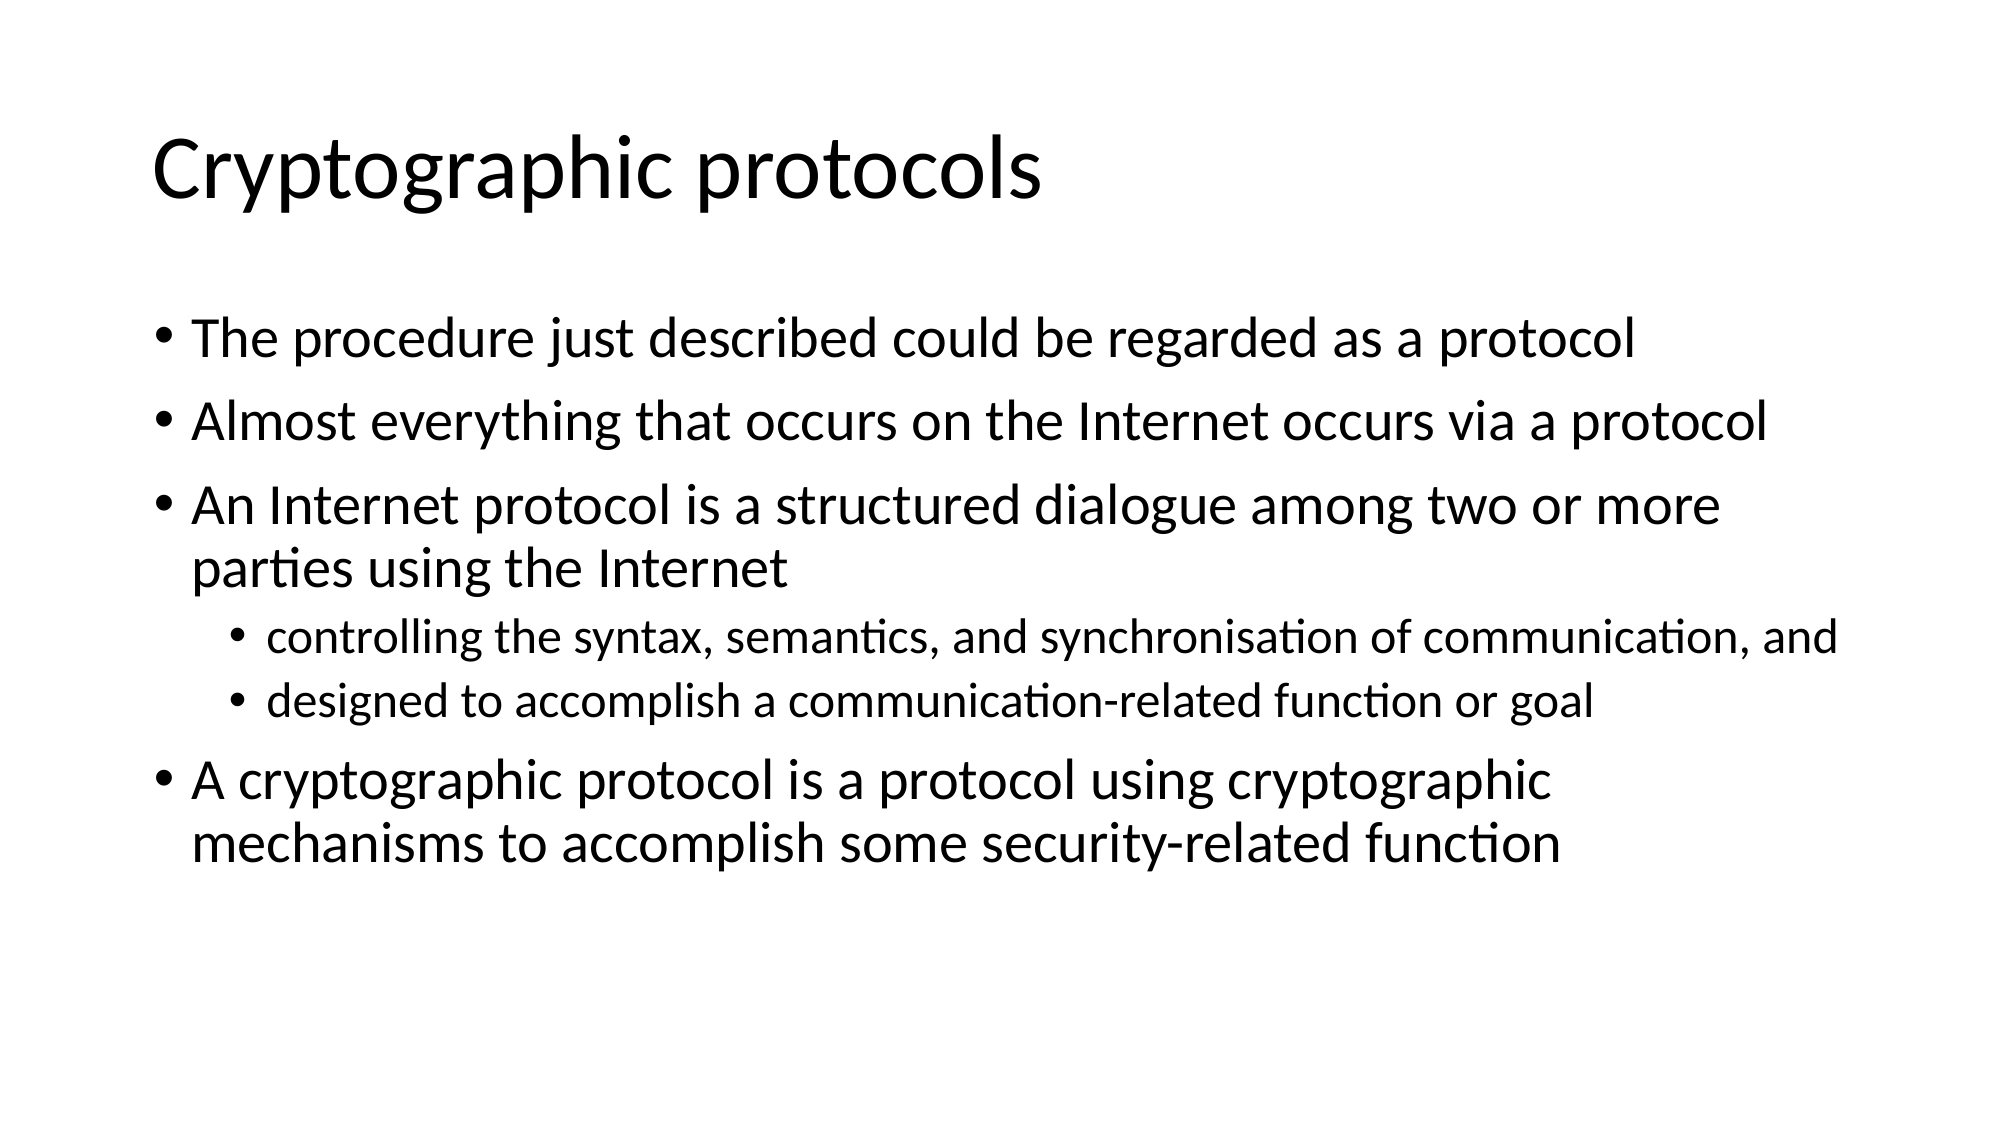

# Cryptographic protocols
The procedure just described could be regarded as a protocol
Almost everything that occurs on the Internet occurs via a protocol
An Internet protocol is a structured dialogue among two or more parties using the Internet
controlling the syntax, semantics, and synchronisation of communication, and
designed to accomplish a communication-related function or goal
A cryptographic protocol is a protocol using cryptographic mechanisms to accomplish some security-related function